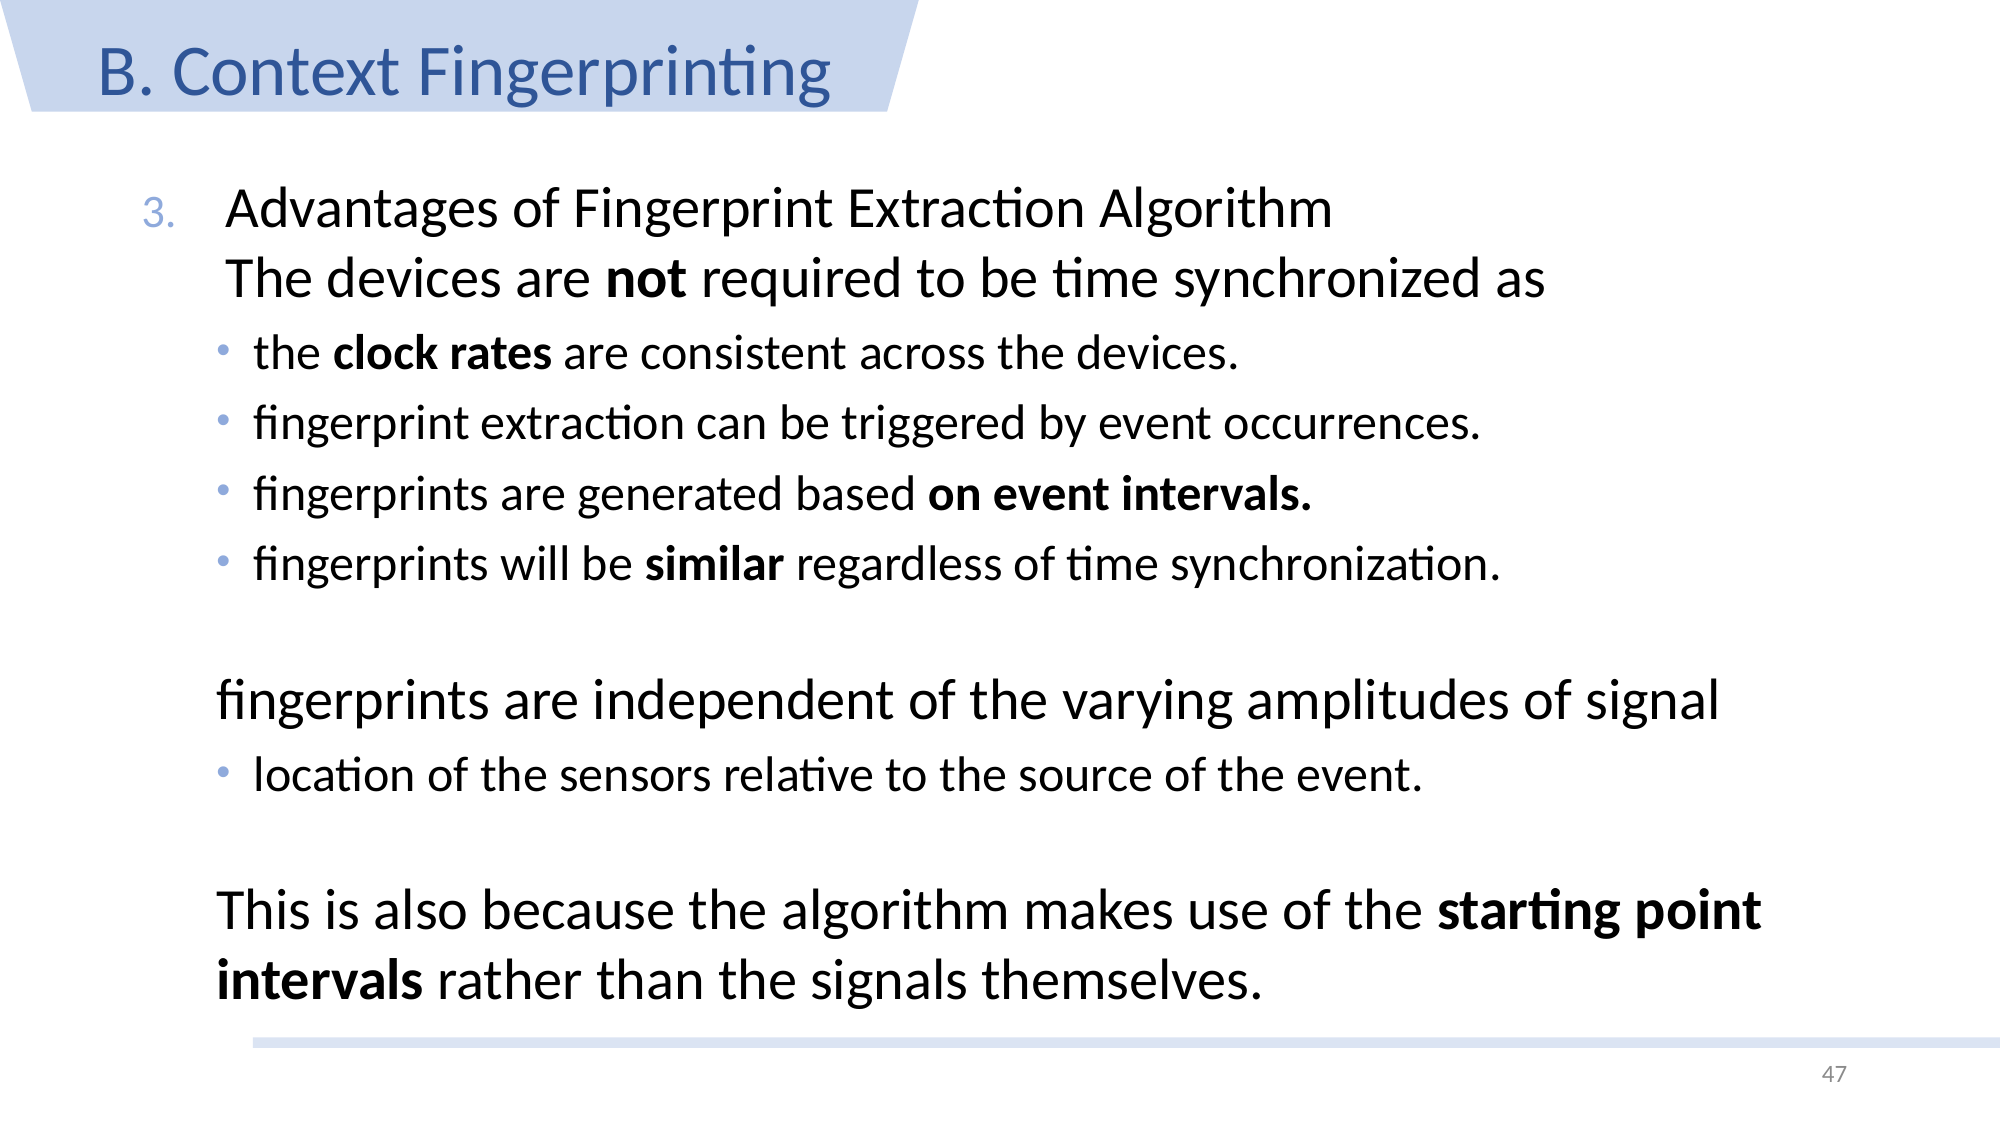

# B. Context Fingerprinting
Advantages of Fingerprint Extraction Algorithm
The devices are not required to be time synchronized as
the clock rates are consistent across the devices.
fingerprint extraction can be triggered by event occurrences.
fingerprints are generated based on event intervals.
fingerprints will be similar regardless of time synchronization.
fingerprints are independent of the varying amplitudes of signal
location of the sensors relative to the source of the event.
This is also because the algorithm makes use of the starting point intervals rather than the signals themselves.
47